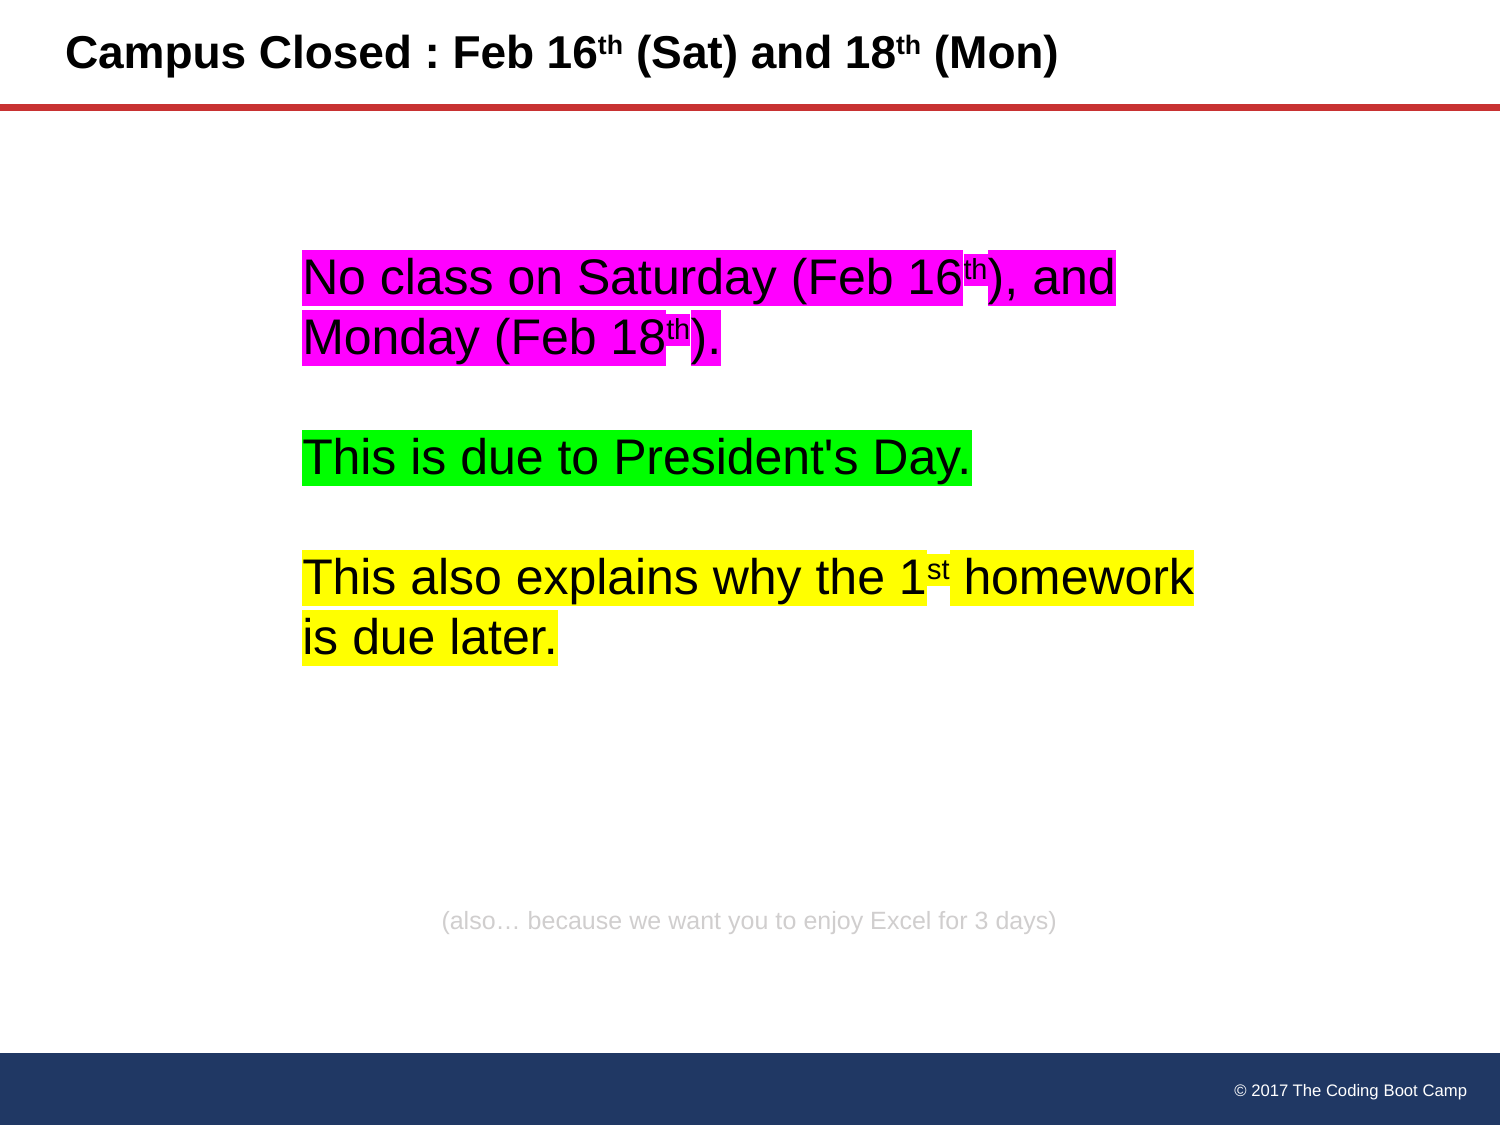

# Campus Closed : Feb 16th (Sat) and 18th (Mon)
No class on Saturday (Feb 16th), and Monday (Feb 18th).

This is due to President's Day.

This also explains why the 1st homework is due later.

(also… because we want you to enjoy Excel for 3 days)